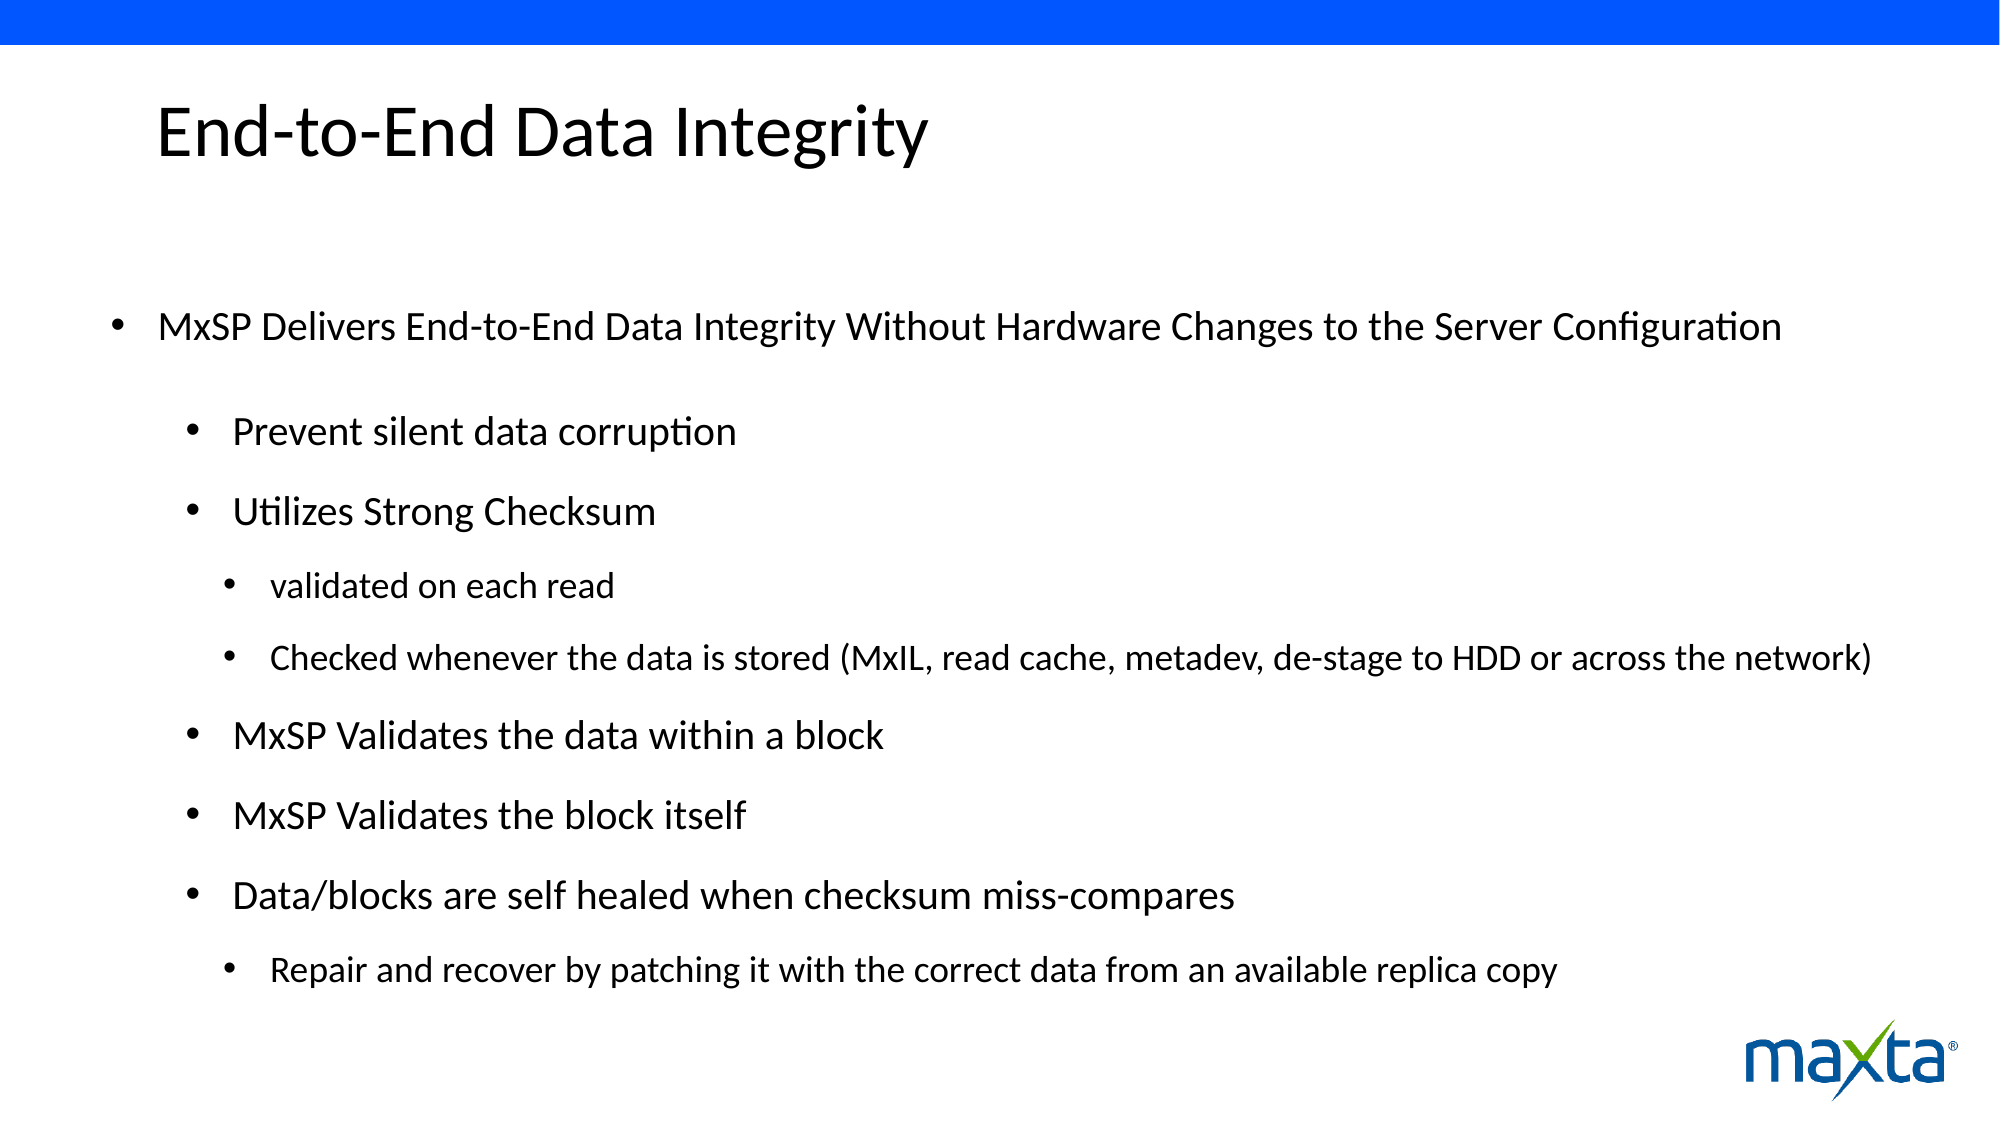

# End-to-End Data Integrity
MxSP Delivers End-to-End Data Integrity Without Hardware Changes to the Server Configuration
Prevent silent data corruption
Utilizes Strong Checksum
validated on each read
Checked whenever the data is stored (MxIL, read cache, metadev, de-stage to HDD or across the network)
MxSP Validates the data within a block
MxSP Validates the block itself
Data/blocks are self healed when checksum miss-compares
Repair and recover by patching it with the correct data from an available replica copy